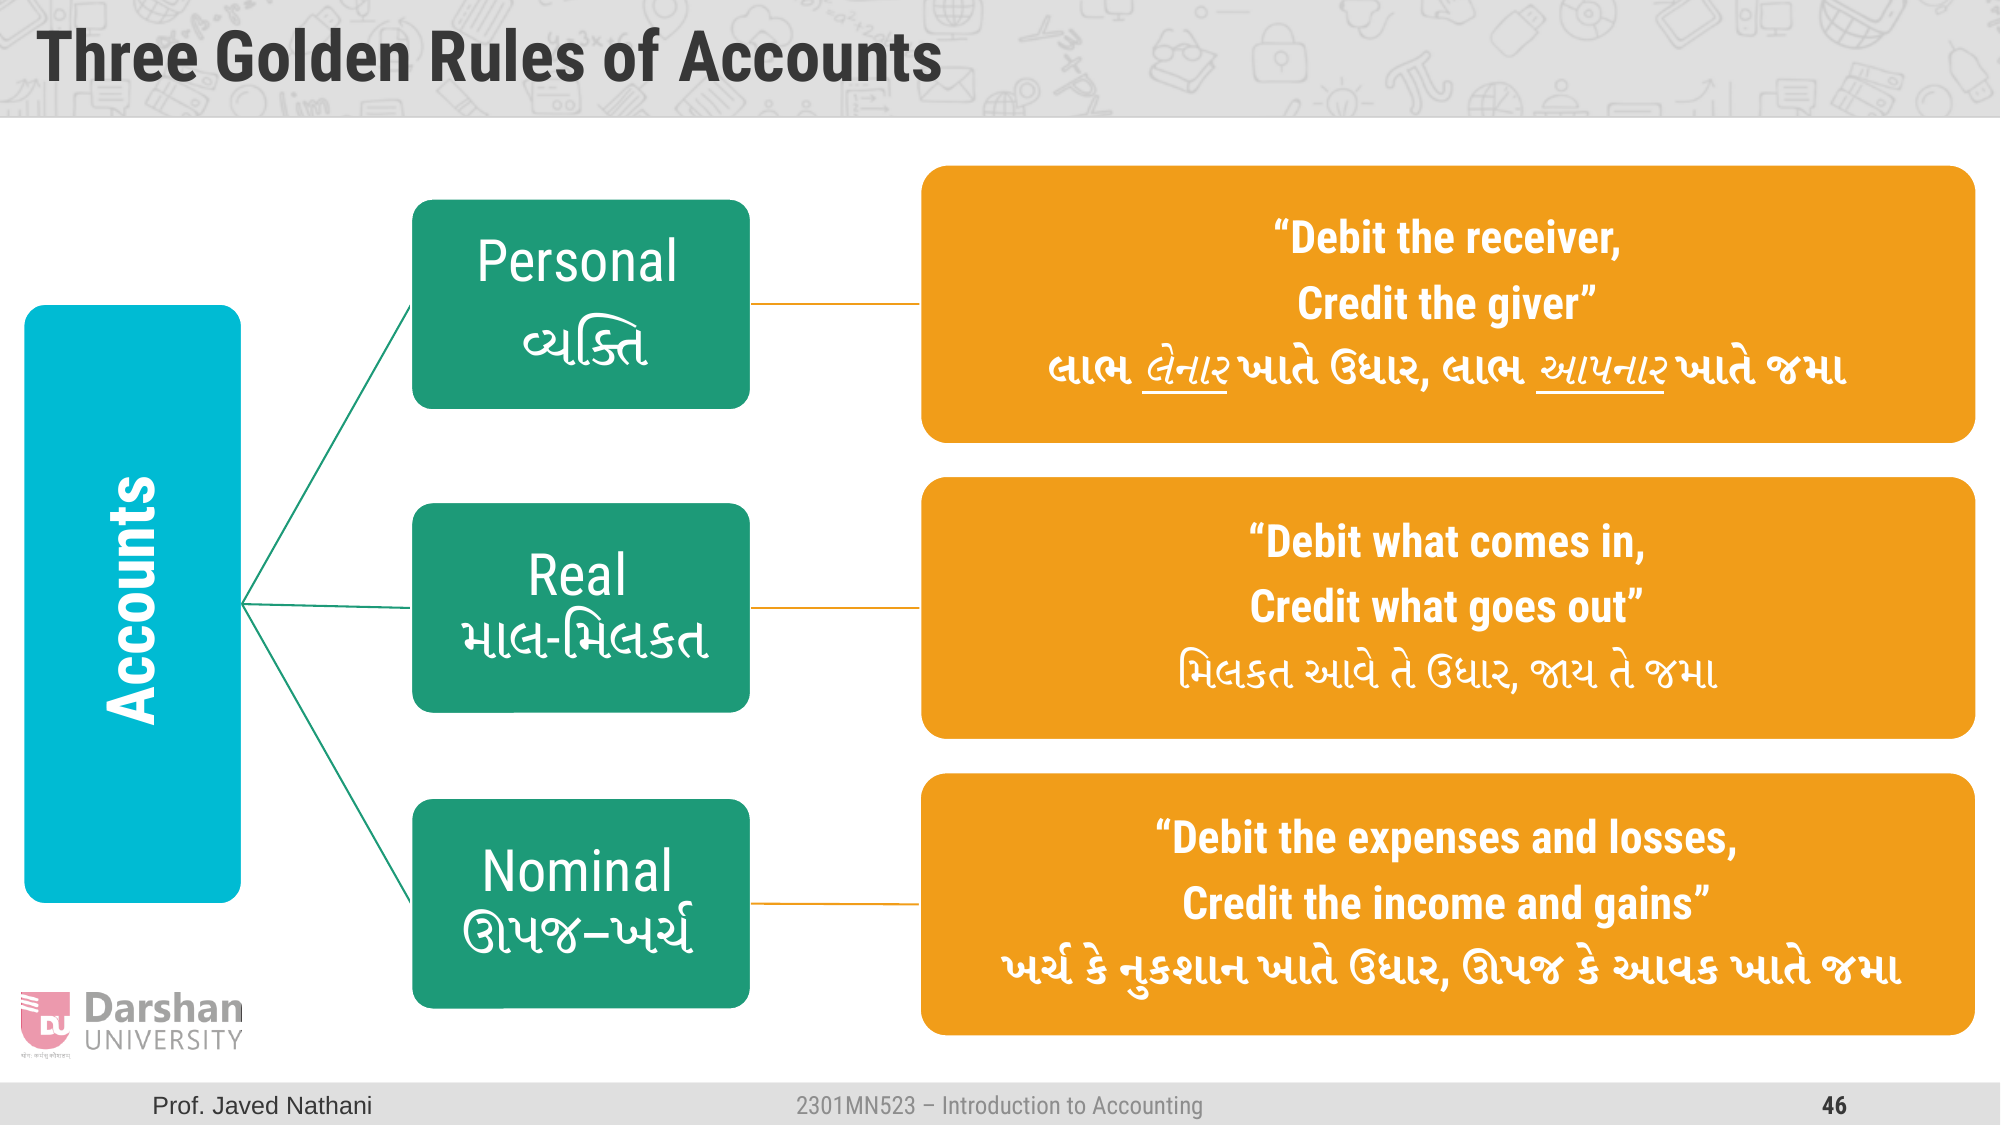

# Three Golden Rules of Accounts
Accounts

Personal
વ્યક્તિ

“Debit the receiver,
Credit the giver”
લાભ લેનાર ખાતે ઉધાર, લાભ આપનાર ખાતે જમા

Real
માલ-મિલકત

“Debit what comes in,
Credit what goes out”
મિલકત આવે તે ઉધાર, જાય તે જમા

Nominal
ઊપજ–ખર્ચ

“Debit the expenses and losses,
Credit the income and gains”
ખર્ચ કે નુકશાન ખાતે ઉધાર, ઊપજ કે આવક ખાતે જમા